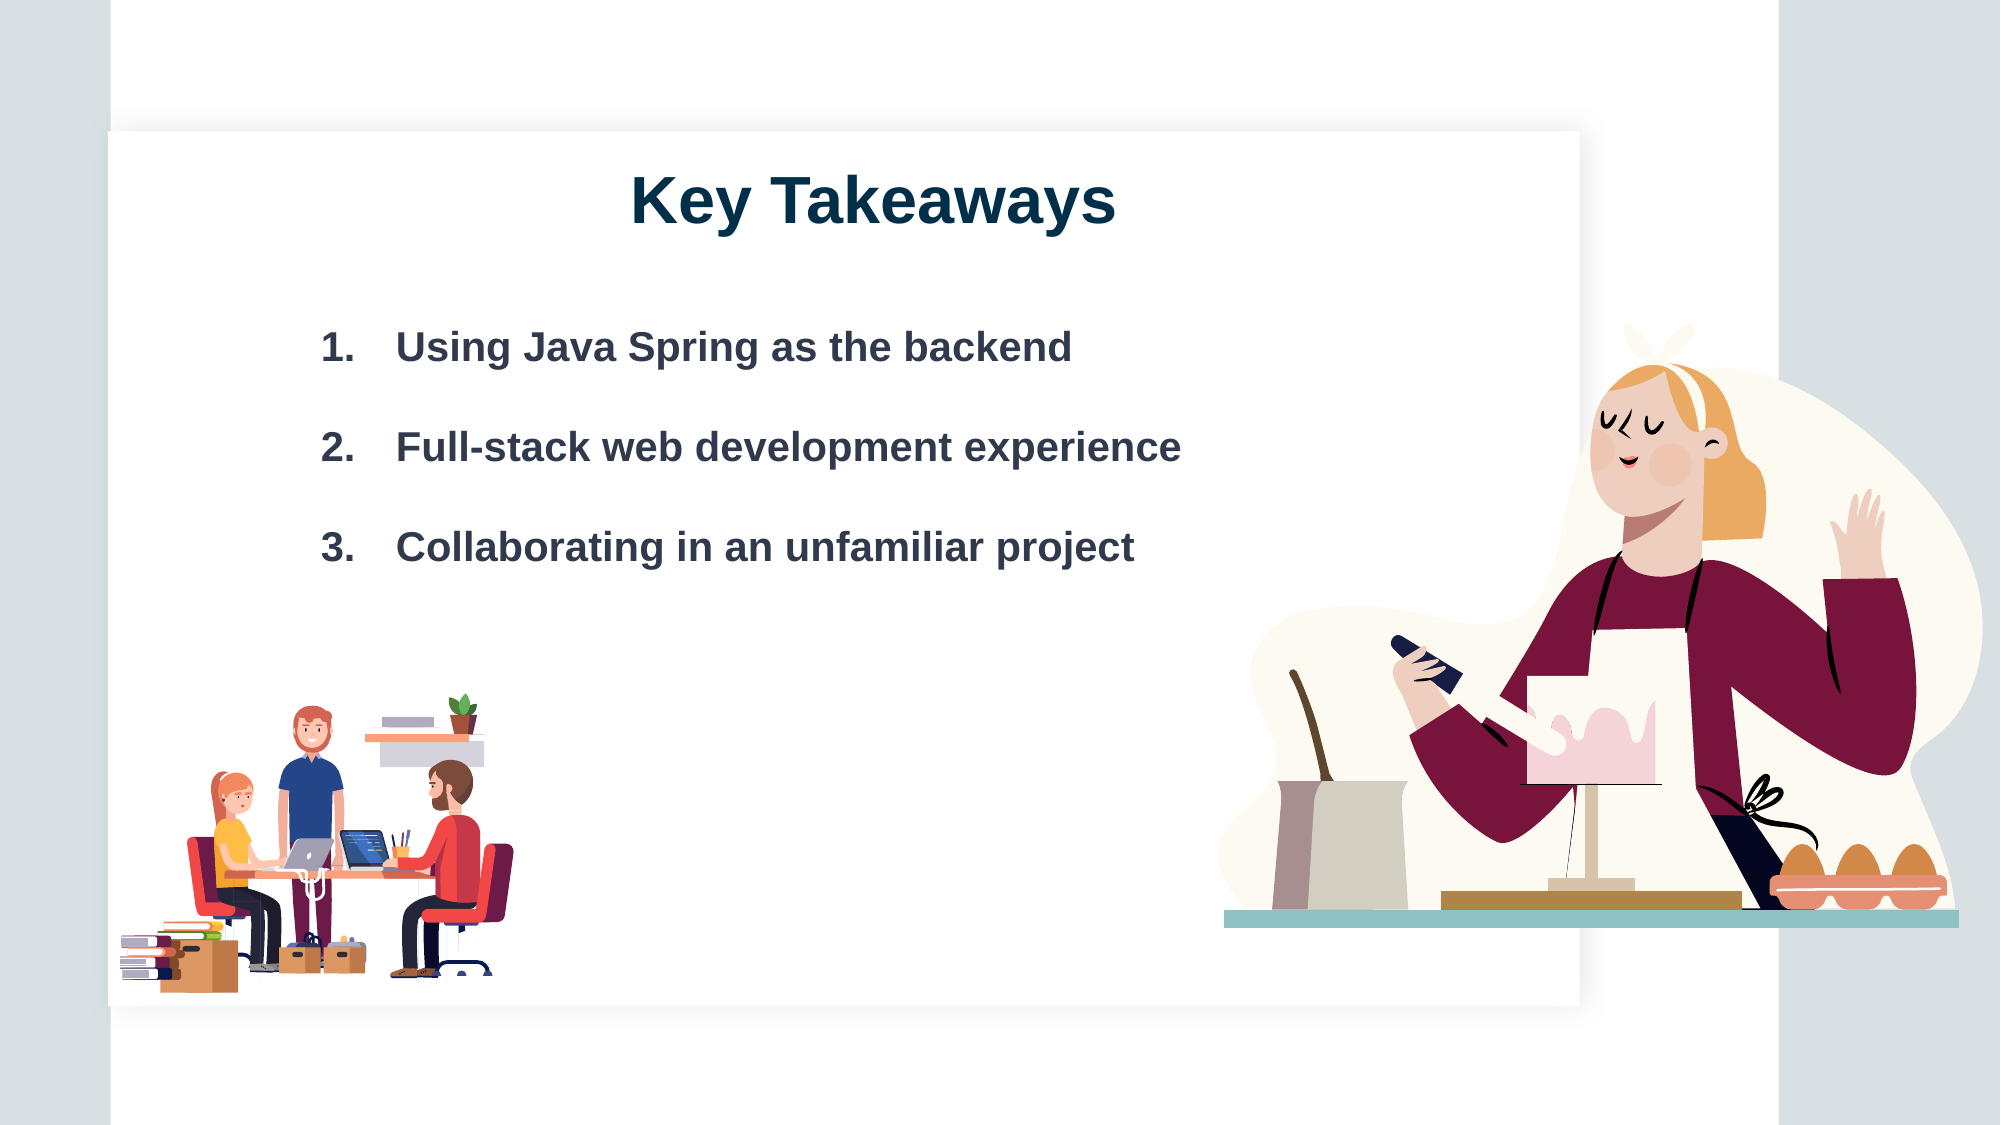

Key Takeaways
Current Limitations && Future Extensions

Using Java Spring as the backend

Full-stack web development experience

Collaborating in an unfamiliar project